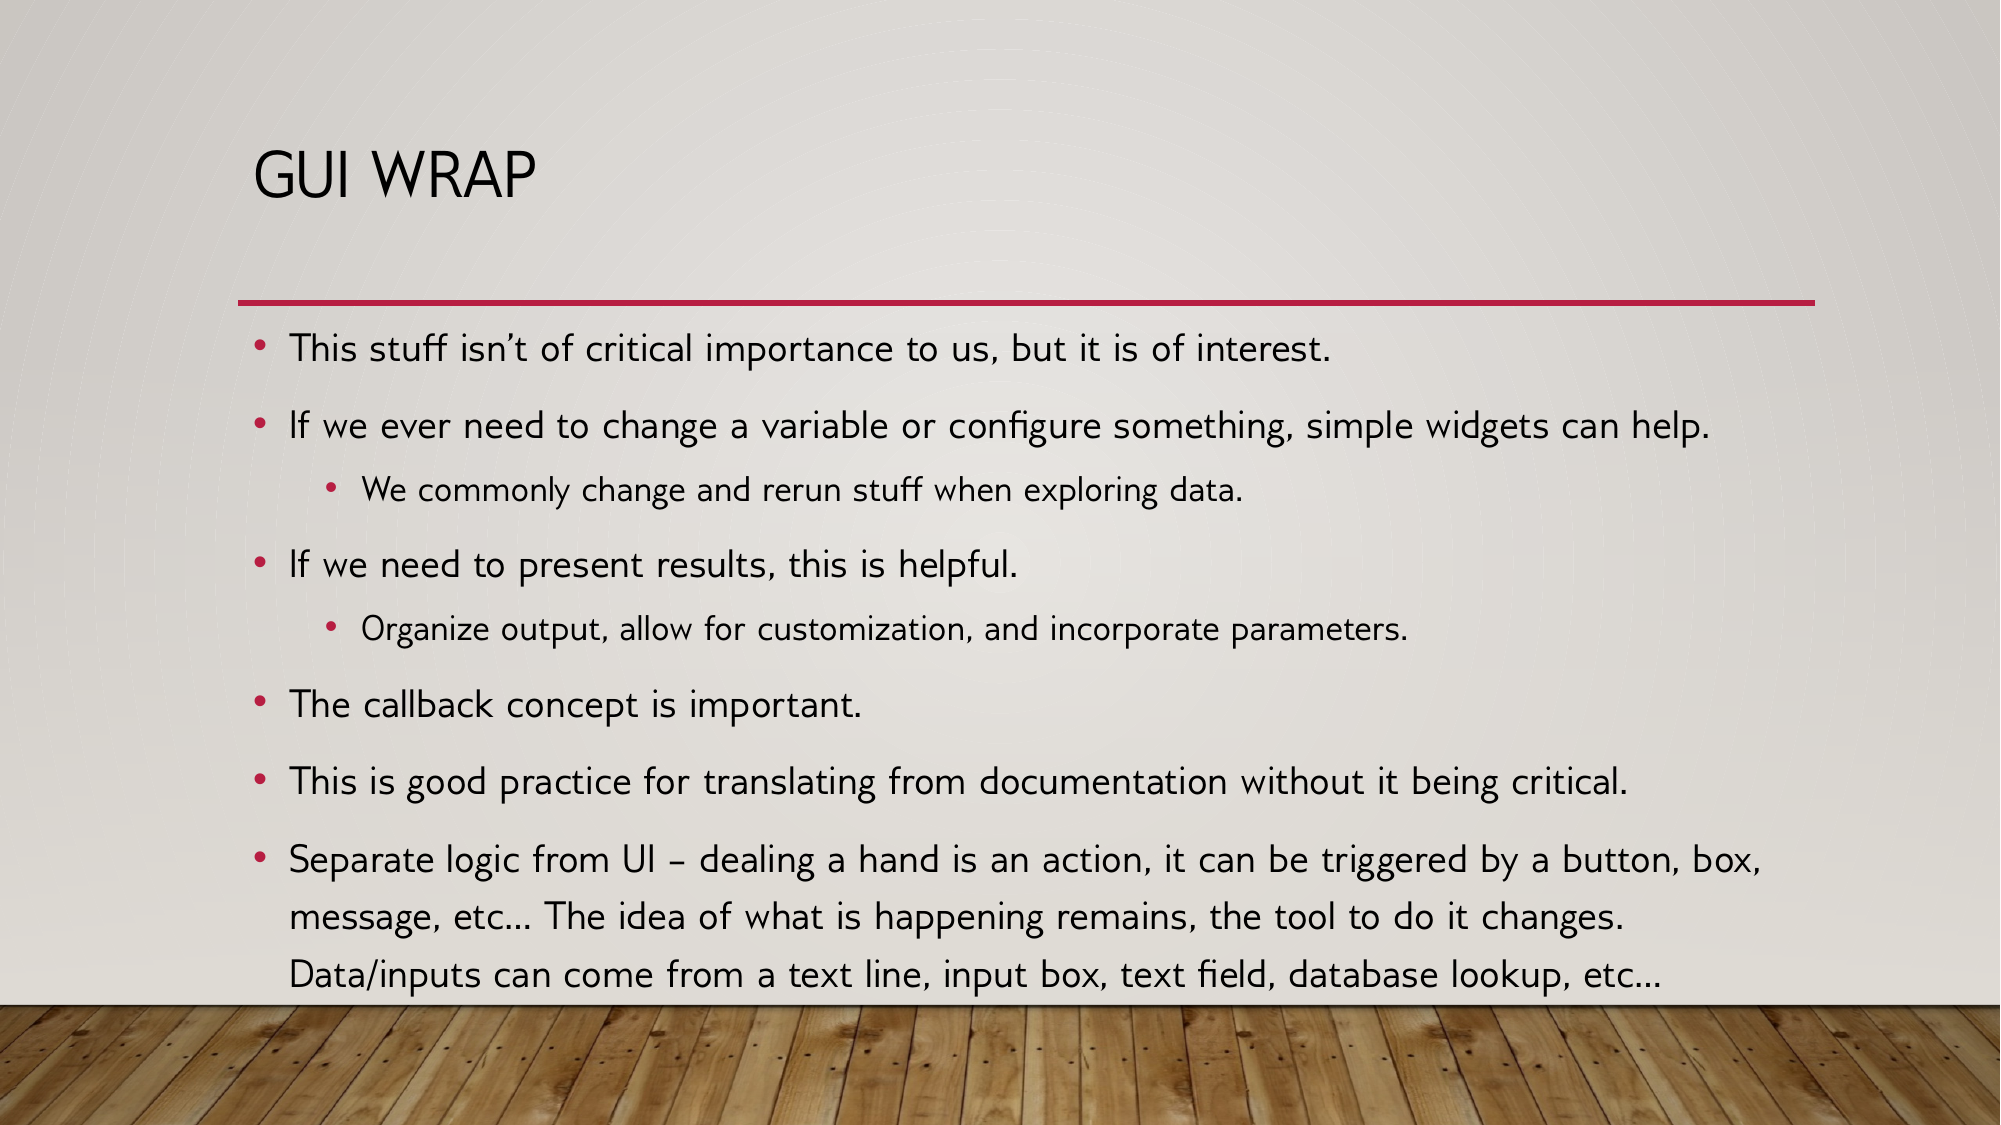

# GUI wrap
This stuff isn’t of critical importance to us, but it is of interest.
If we ever need to change a variable or configure something, simple widgets can help.
We commonly change and rerun stuff when exploring data.
If we need to present results, this is helpful.
Organize output, allow for customization, and incorporate parameters.
The callback concept is important.
This is good practice for translating from documentation without it being critical.
Separate logic from UI – dealing a hand is an action, it can be triggered by a button, box, message, etc… The idea of what is happening remains, the tool to do it changes. Data/inputs can come from a text line, input box, text field, database lookup, etc…